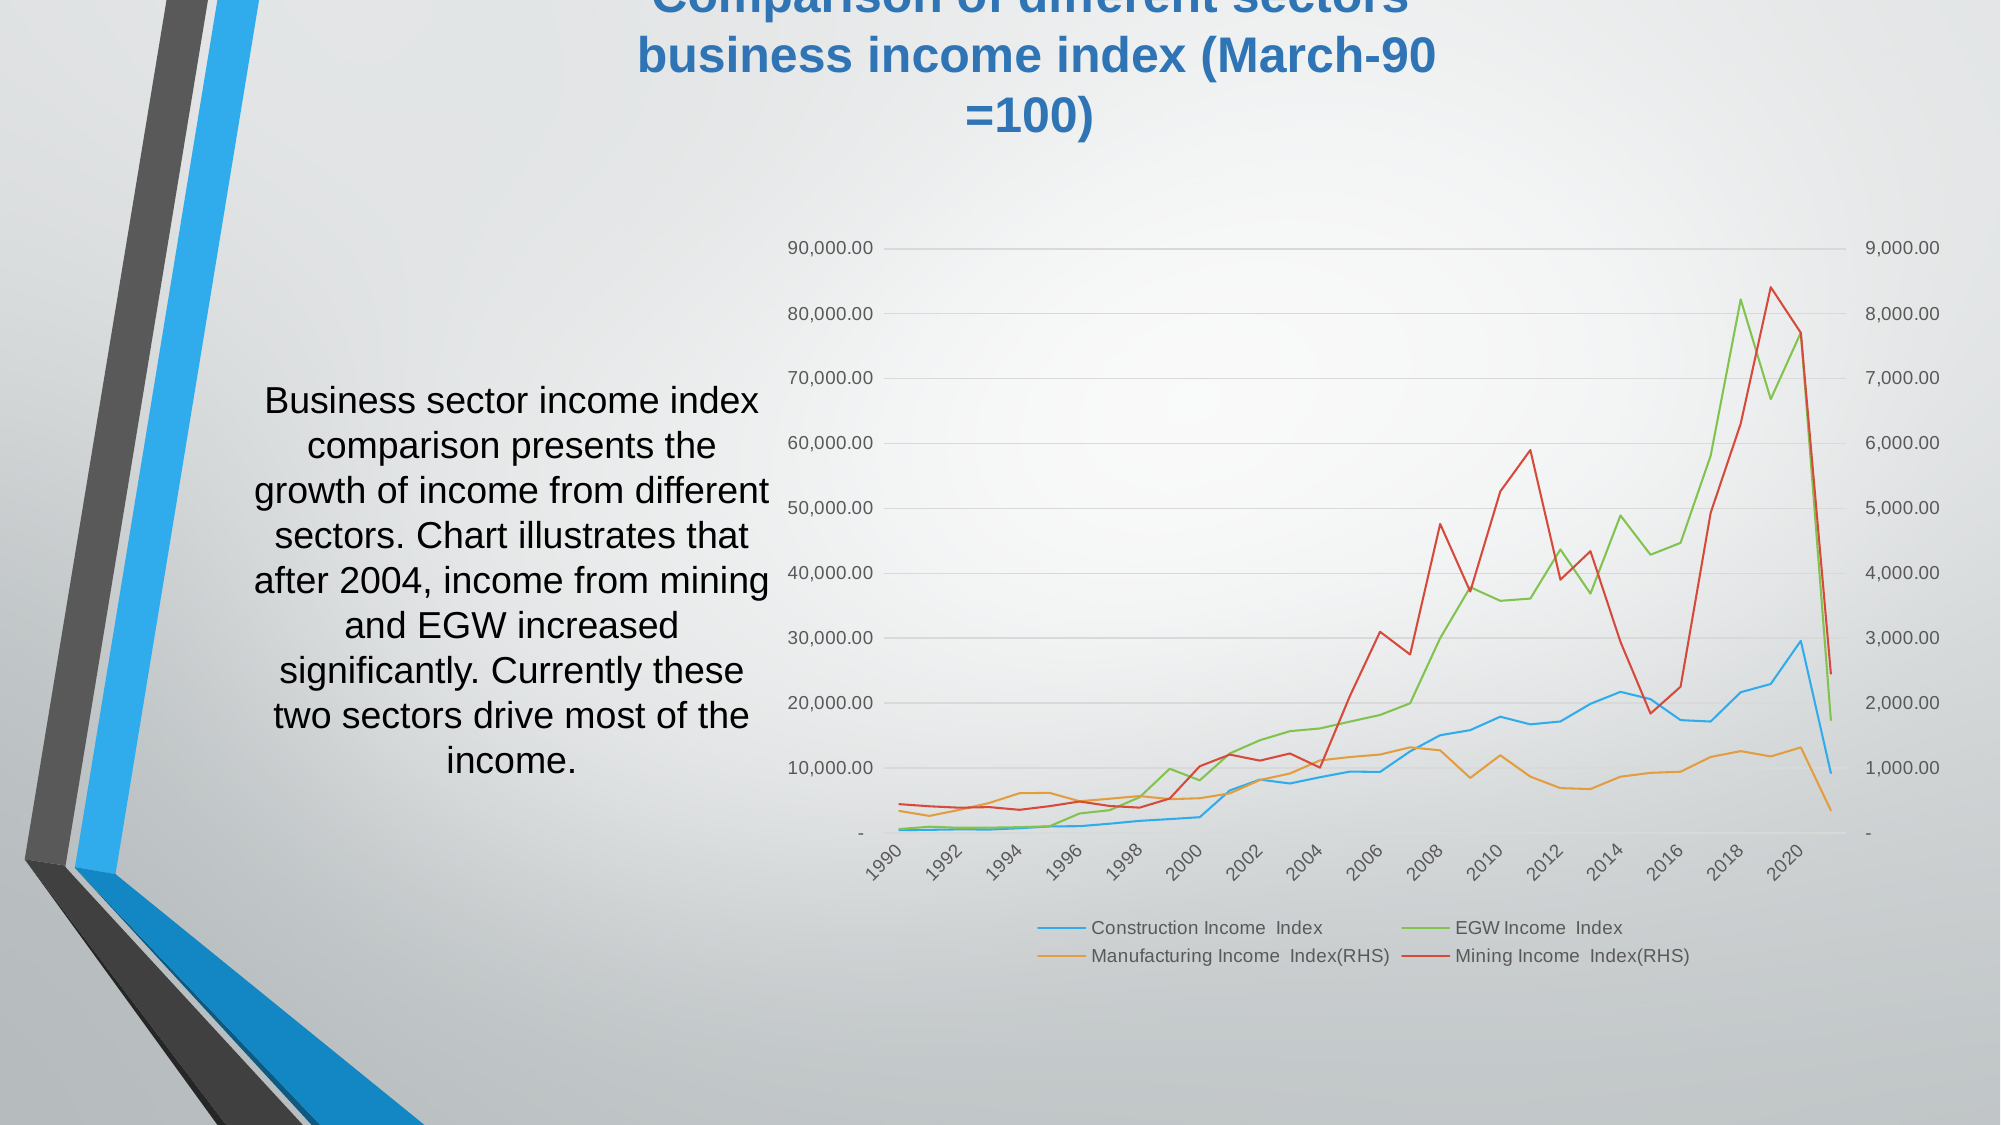

# Comparison of different sectors' business income index (March-90 =100)

### Chart

| Category | Construction Income  Index | EGW Income  Index | Manufacturing Income  Index(RHS) | Mining Income  Index(RHS) |
|---|---|---|---|---|
| 1990 | 433.3333333333333 | 591.6666666666667 | 338.9183457051962 | 443.76434583014543 |
| 1991 | 480.7692307692307 | 958.3333333333334 | 262.7783669141039 | 410.788064269319 |
| 1992 | 546.1538461538462 | 800.0 | 354.82502651113464 | 388.90589135424636 |
| 1993 | 521.7948717948718 | 816.6666666666667 | 462.8844114528101 | 397.5516449885233 |
| 1994 | 726.9230769230769 | 883.3333333333333 | 611.6118769883351 | 355.8530986993114 |
| 1995 | 1005.1282051282051 | 1025.0 | 617.391304347826 | 412.62433052792653 |
| 1996 | 1041.025641025641 | 3000.0 | 487.6988335100742 | 483.93267023718437 |
| 1997 | 1425.6410256410254 | 3508.333333333333 | 527.0943796394486 | 414.91966335118593 |
| 1998 | 1856.4102564102564 | 5508.333333333334 | 567.8154825026511 | 389.3649579188983 |
| 1999 | 2135.8974358974356 | 9883.333333333332 | 520.9968186638389 | 529.992348890589 |
| 2000 | 2425.6410256410254 | 8100.0 | 534.0402969247084 | 1027.7735271614383 |
| 2001 | 6541.025641025641 | 12250.0 | 609.4909862142099 | 1206.9625095638867 |
| 2002 | 8214.102564102564 | 14275.0 | 814.7401908801696 | 1113.7719969395562 |
| 2003 | 7616.666666666666 | 15674.999999999998 | 915.5885471898196 | 1224.2540168324408 |
| 2004 | 8582.051282051281 | 16091.666666666666 | 1117.762460233298 | 1006.044376434583 |
| 2005 | 9451.28205128205 | 17150.0 | 1169.3531283138918 | 2114.231063504208 |
| 2006 | 9394.871794871795 | 18166.666666666668 | 1207.423117709438 | 3098.546289211936 |
| 2007 | 12570.51282051282 | 19966.666666666664 | 1318.7698833510074 | 2748.0489671002297 |
| 2008 | 15047.435897435898 | 30008.333333333336 | 1271.9512195121952 | 4760.4437643458305 |
| 2009 | 15832.051282051283 | 37866.666666666664 | 847.507953340403 | 3719.3573068094875 |
| 2010 | 17910.256410256414 | 35750.0 | 1196.1823966065747 | 5260.673297628156 |
| 2011 | 16719.230769230766 | 36100.0 | 867.2852598091199 | 5898.6993114001525 |
| 2012 | 17170.51282051282 | 43683.33333333333 | 689.7667020148463 | 3902.0657995409333 |
| 2013 | 19889.74358974359 | 36875.0 | 676.2460233297985 | 4340.168324407039 |
| 2014 | 21733.333333333332 | 48908.33333333333 | 866.2248144220572 | 2943.3817903596023 |
| 2015 | 20605.128205128203 | 42858.33333333333 | 925.1325556733827 | 1838.485080336649 |
| 2016 | 17379.48717948718 | 44691.66666666667 | 942.523860021209 | 2253.175210405509 |
| 2017 | 17161.53846153846 | 58100.0 | 1170.3605514316014 | 4930.910482019893 |
| 2018 | 21675.641025641024 | 82191.66666666667 | 1260.763520678685 | 6304.820198928845 |
| 2019 | 22950.0 | 66825.0 | 1178.1548250265112 | 8406.962509563888 |
| 2020 | 29597.4358974359 | 77075.0 | 1317.391304347826 | 7704.131599081867 |
| 2021 | 9223.076923076922 | 17366.666666666664 | 347.29586426299045 | 2453.251721499618 |
Business sector income index comparison presents the growth of income from different sectors. Chart illustrates that after 2004, income from mining and EGW increased significantly. Currently these two sectors drive most of the income.